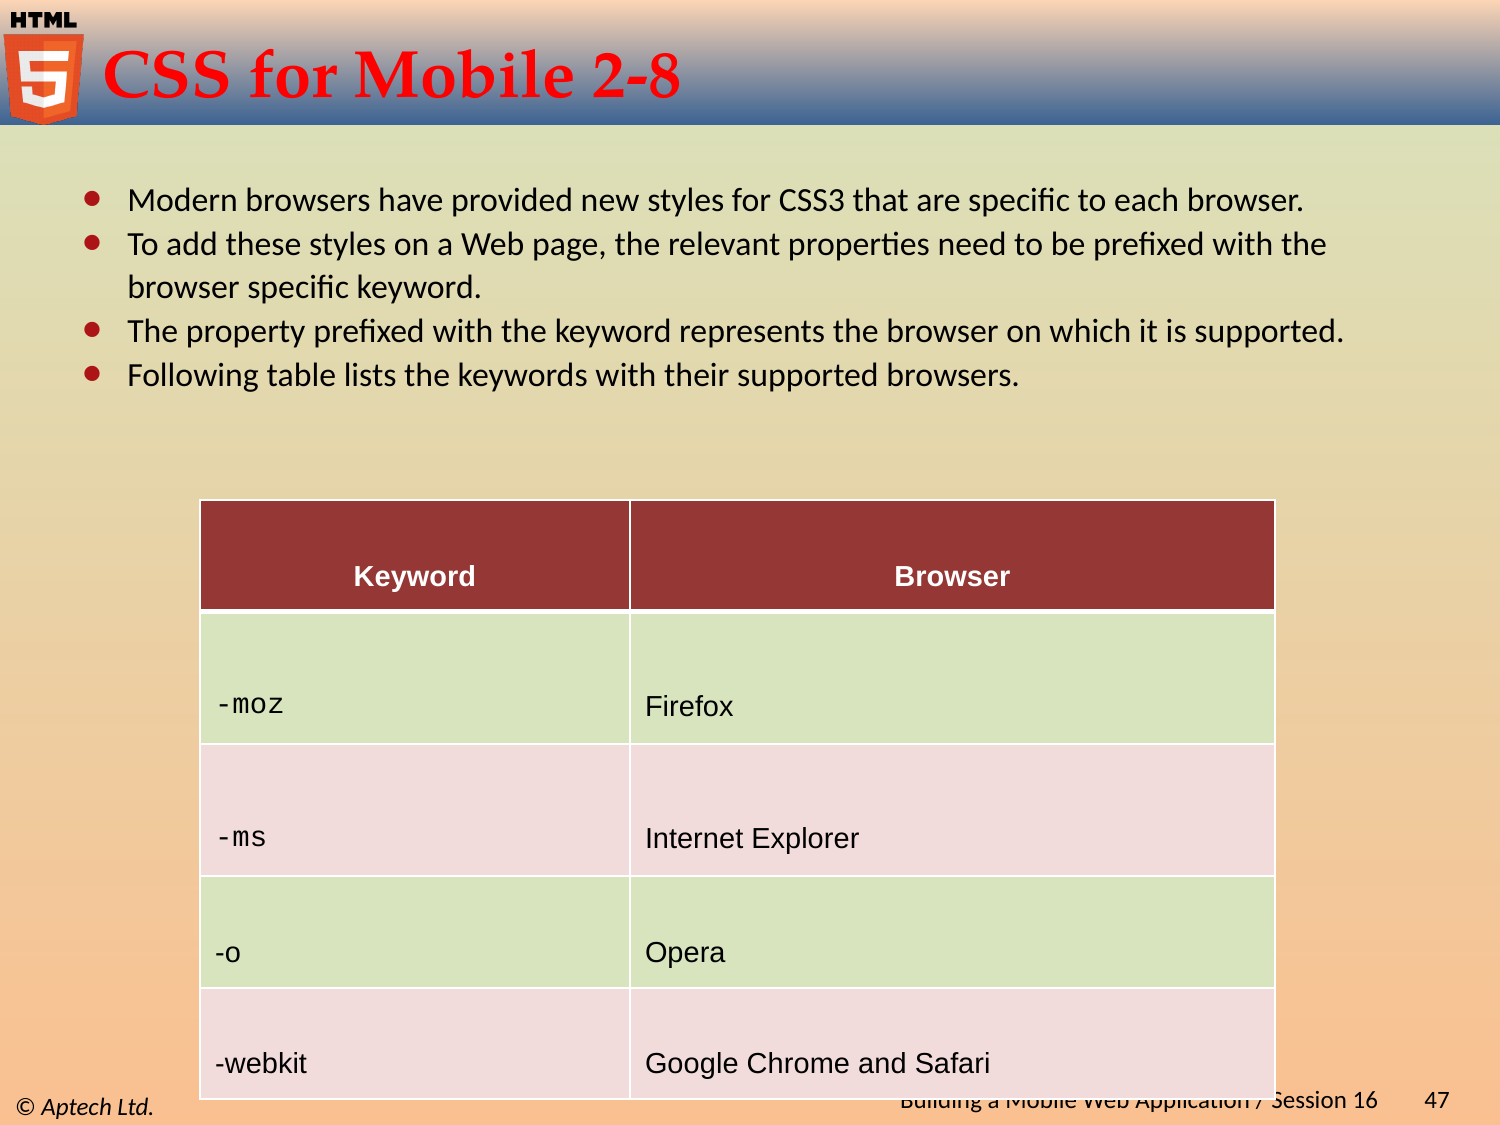

# CSS for Mobile 2-8
Modern browsers have provided new styles for CSS3 that are specific to each browser.
To add these styles on a Web page, the relevant properties need to be prefixed with the browser specific keyword.
The property prefixed with the keyword represents the browser on which it is supported.
Following table lists the keywords with their supported browsers.
| Keyword | Browser |
| --- | --- |
| -moz | Firefox |
| -ms | Internet Explorer |
| -o | Opera |
| -webkit | Google Chrome and Safari |
Building a Mobile Web Application / Session 16
47